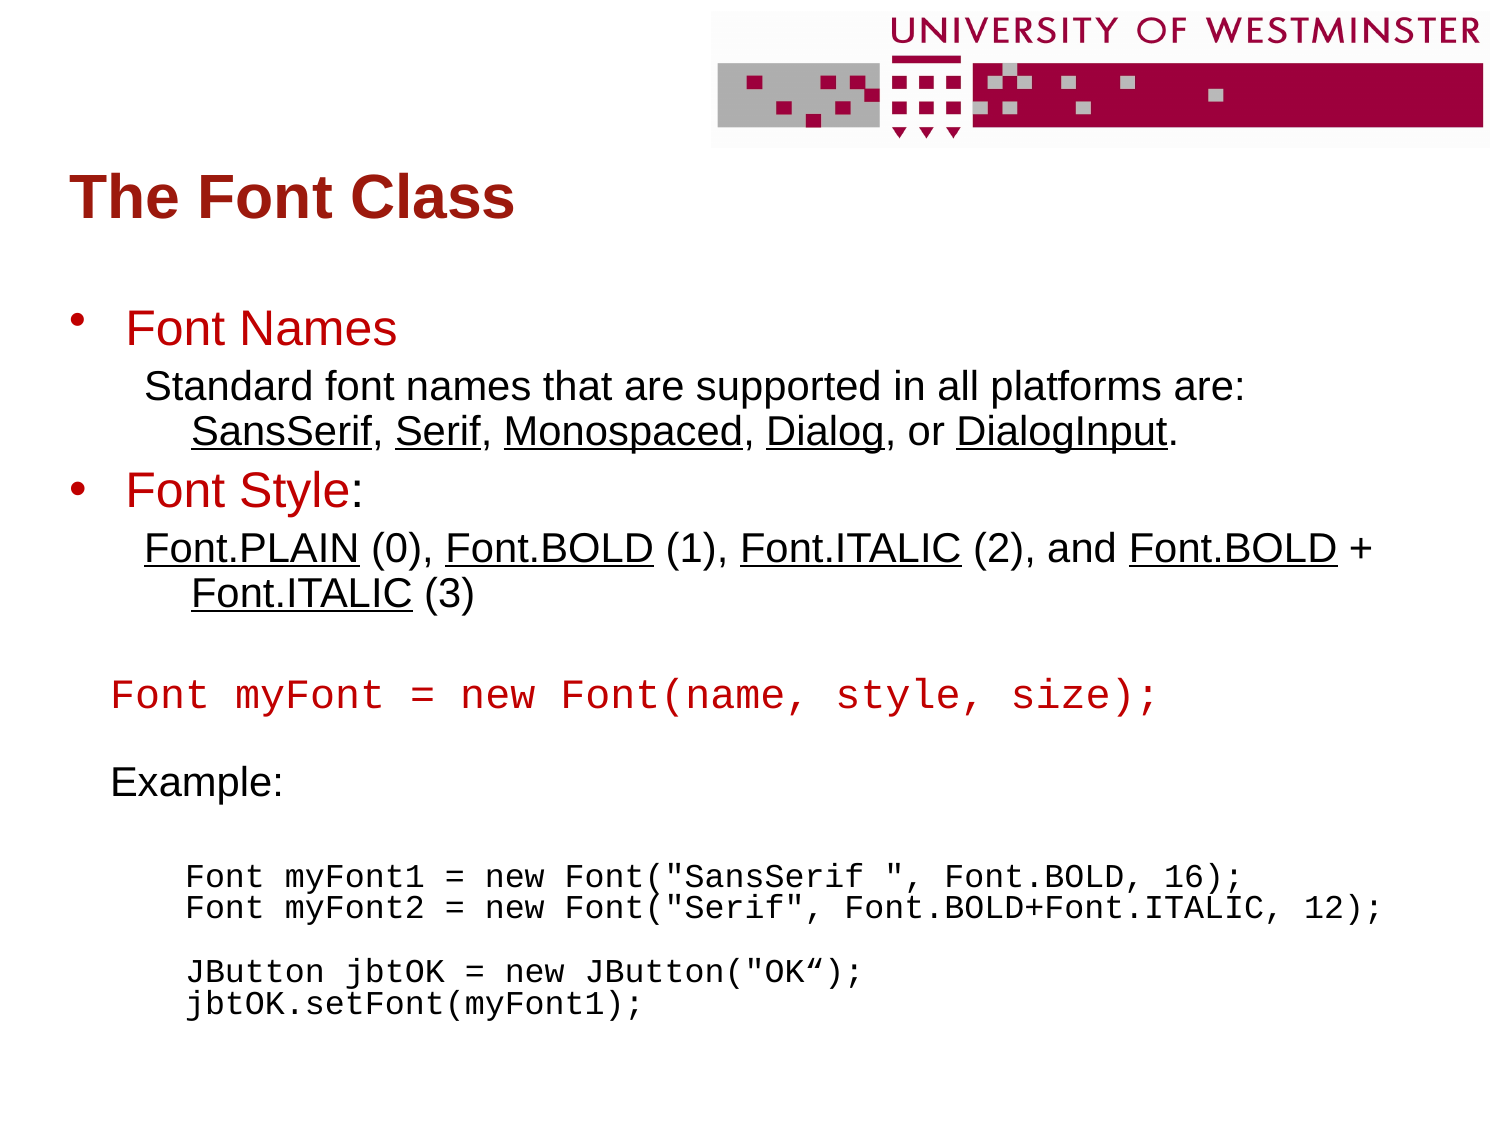

# The Font Class
Font Names
Standard font names that are supported in all platforms are: SansSerif, Serif, Monospaced, Dialog, or DialogInput.
Font Style:
Font.PLAIN (0), Font.BOLD (1), Font.ITALIC (2), and Font.BOLD + Font.ITALIC (3)

Font myFont = new Font(name, style, size);

Example:

Font myFont1 = new Font("SansSerif ", Font.BOLD, 16);
Font myFont2 = new Font("Serif", Font.BOLD+Font.ITALIC, 12);

JButton jbtOK = new JButton("OK“);
jbtOK.setFont(myFont1);